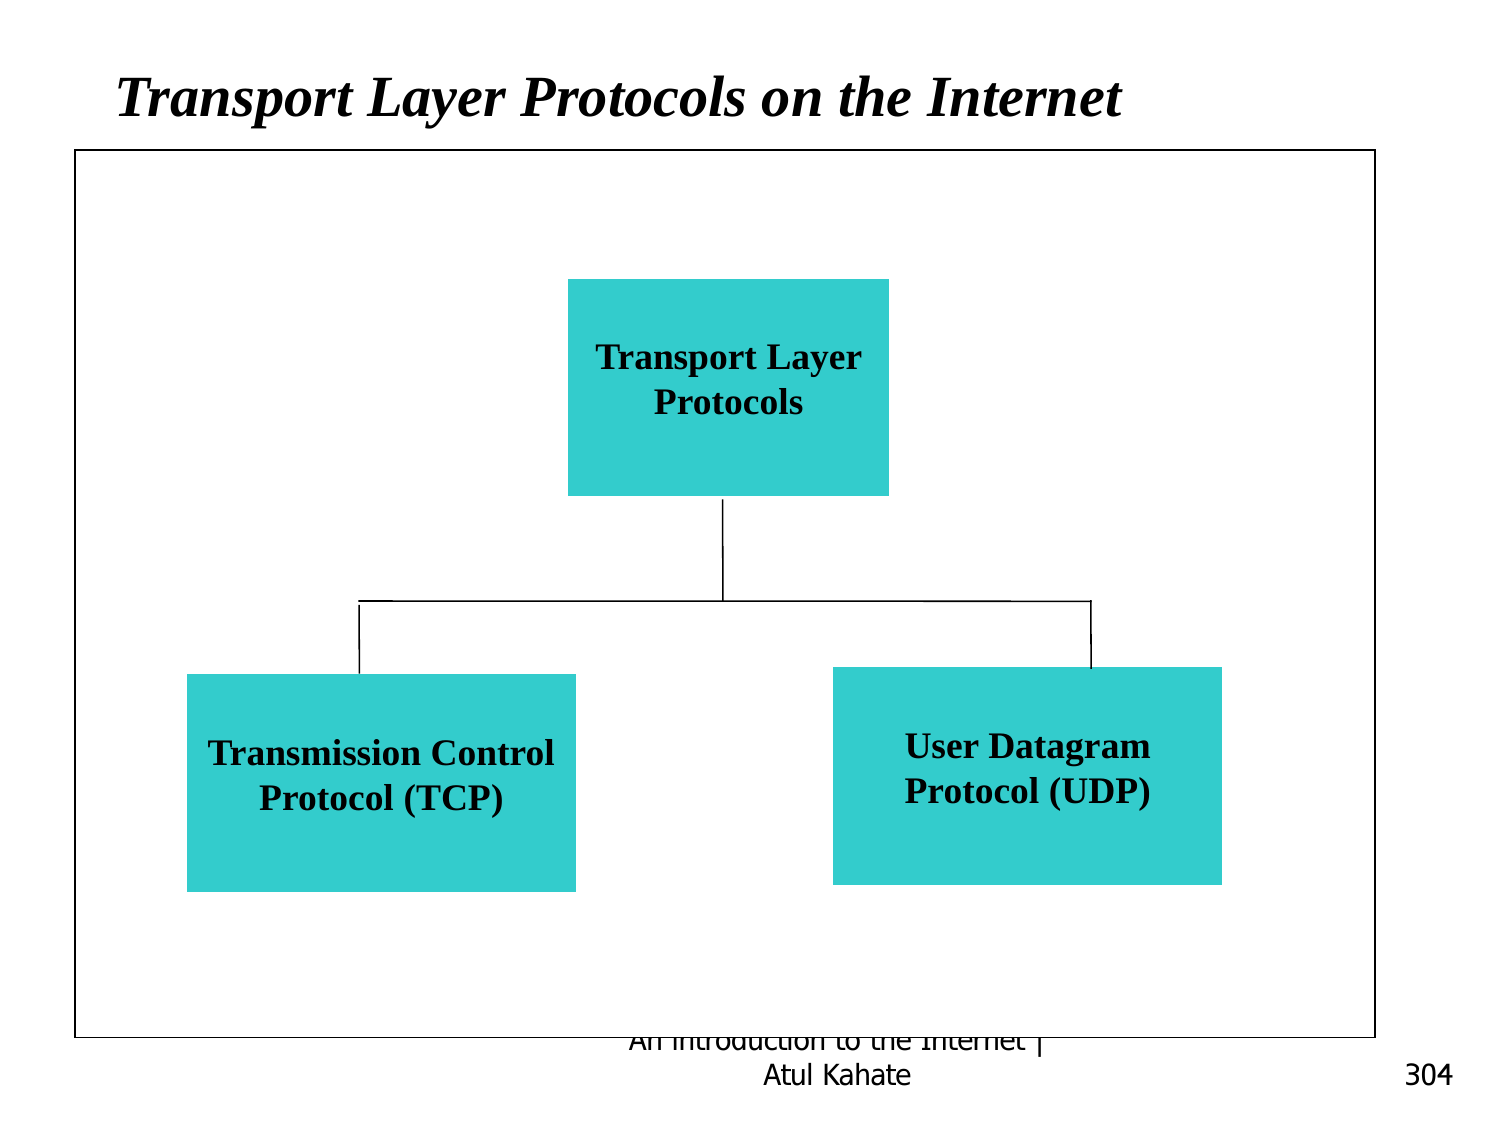

Transport Layer Protocols on the Internet

Transport Layer Protocols

User Datagram Protocol (UDP)

Transmission Control Protocol (TCP)
An introduction to the Internet | Atul Kahate
304